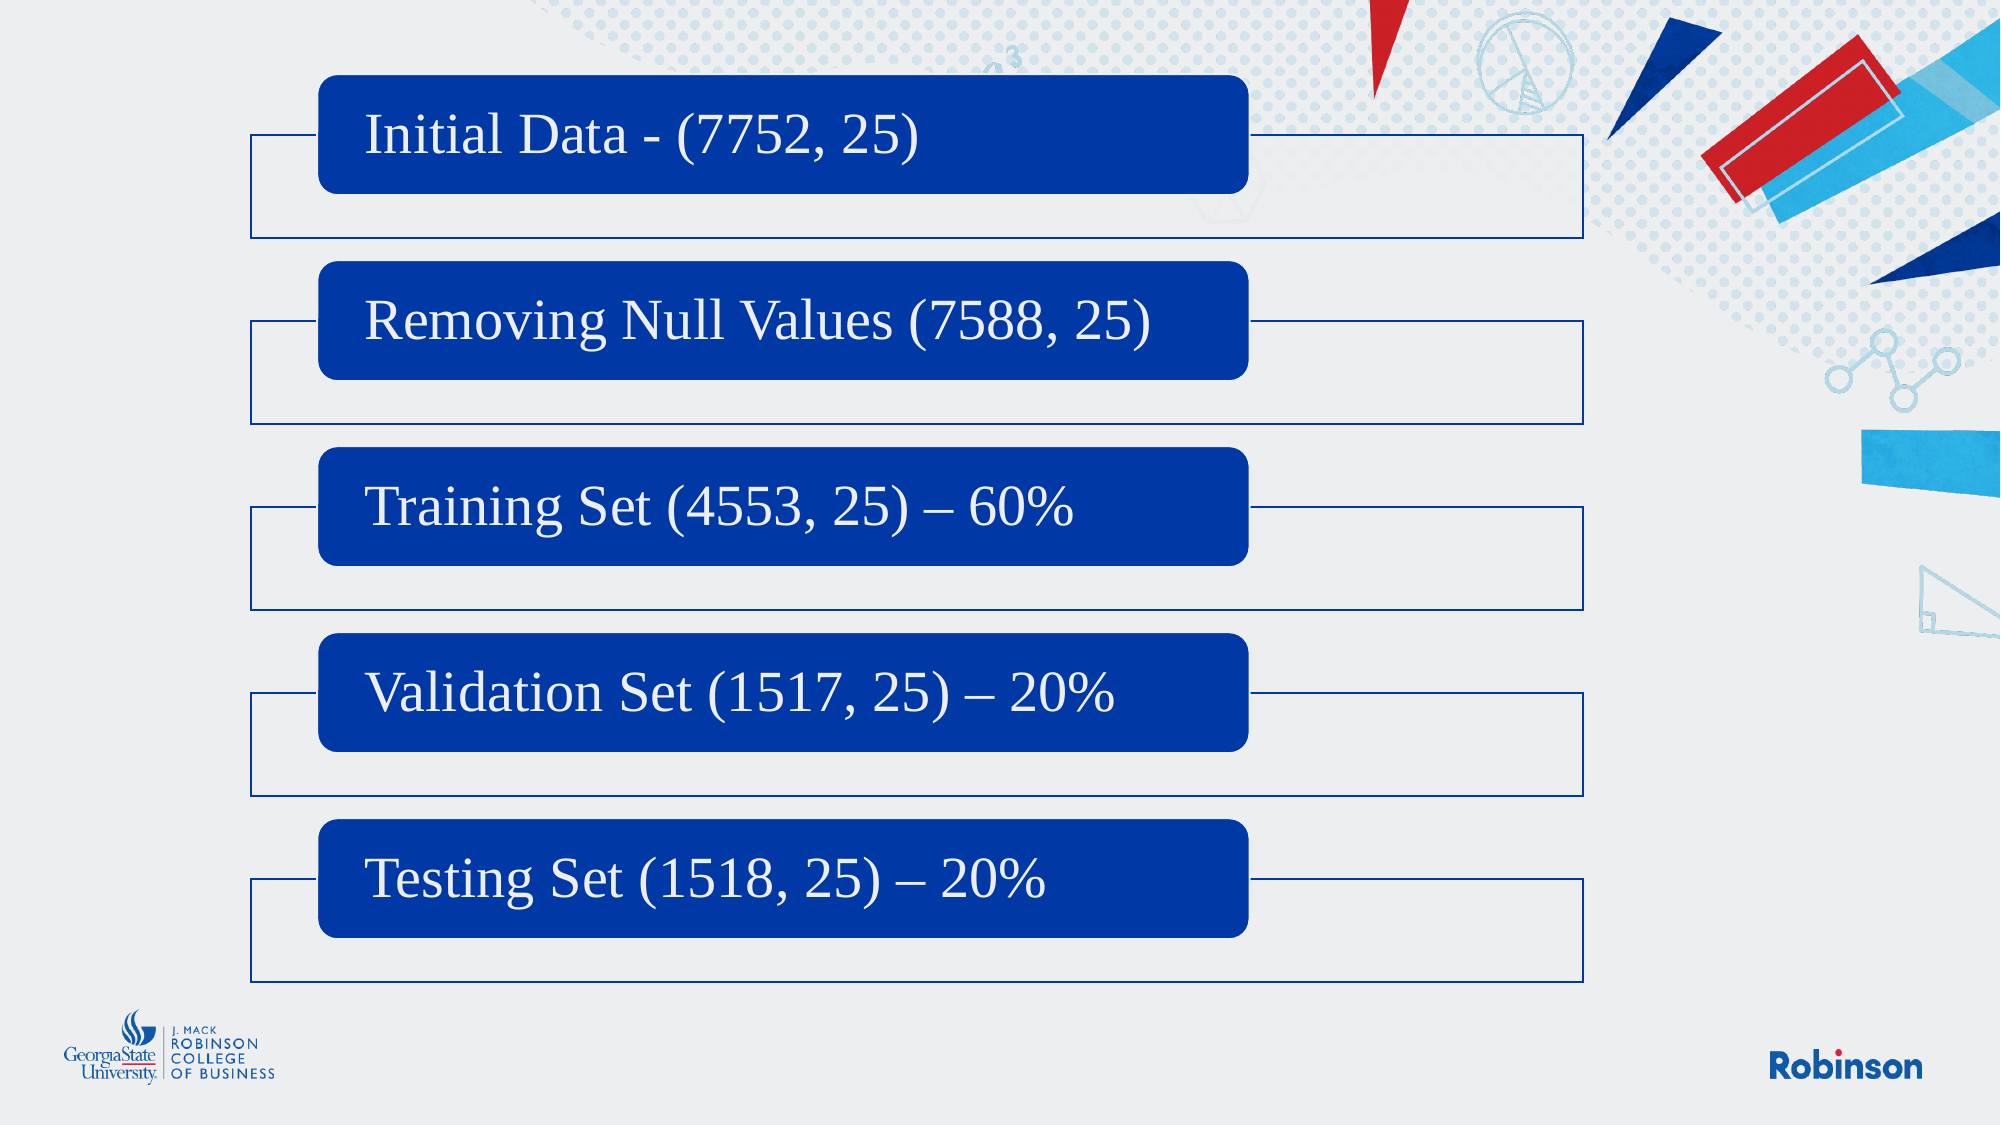

Initial Data - (7752, 25)
Removing Null Values (7588, 25)
Training Set (4553, 25) – 60%
Validation Set (1517, 25) – 20%
Testing Set (1518, 25) – 20%